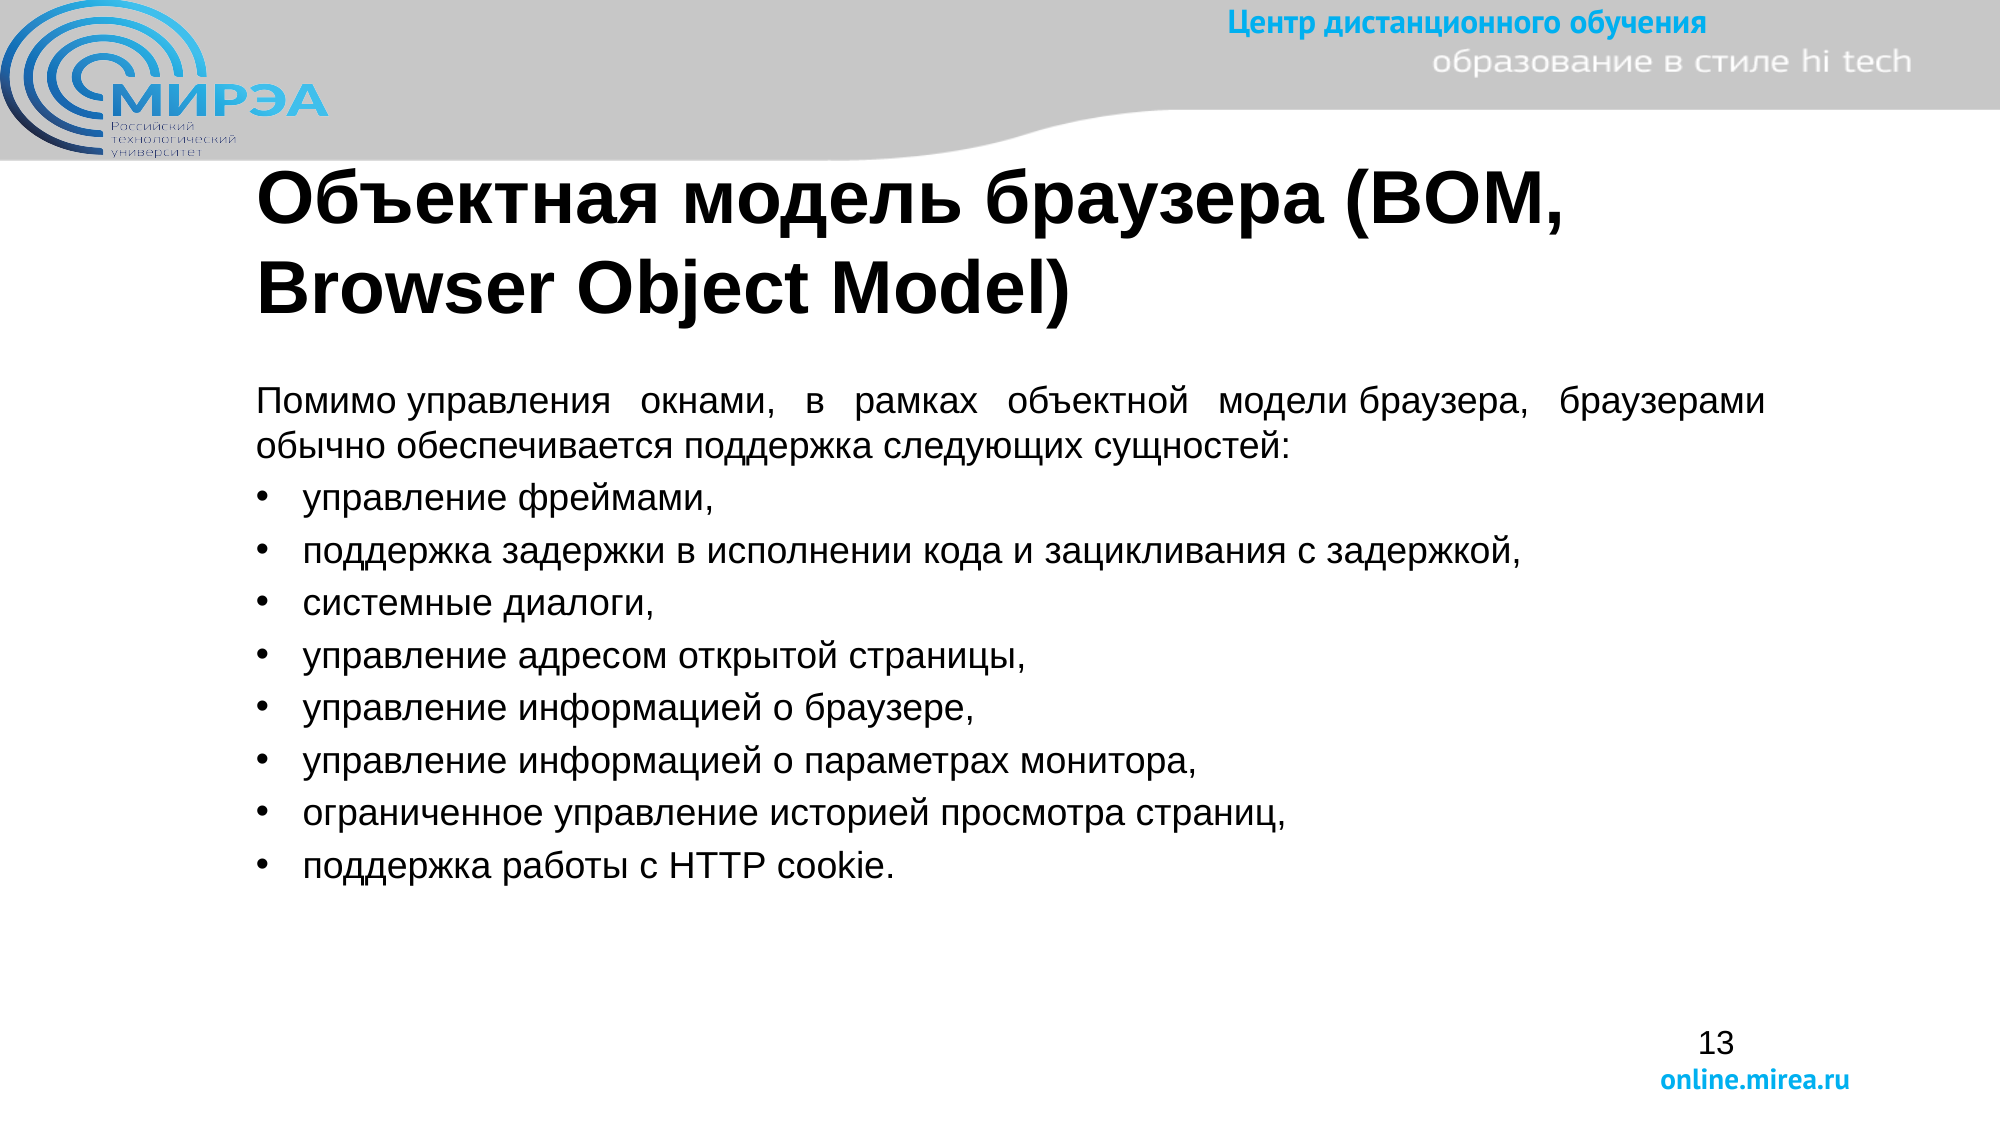

Объектная модель браузера (BOM, Browser Object Model)

Помимо управления окнами, в рамках объектной модели браузера, браузерами обычно обеспечивается поддержка следующих сущностей:
управление фреймами,
поддержка задержки в исполнении кода и зацикливания с задержкой,
системные диалоги,
управление адресом открытой страницы,
управление информацией о браузере,
управление информацией о параметрах монитора,
ограниченное управление историей просмотра страниц,
поддержка работы с HTTP cookie.

13